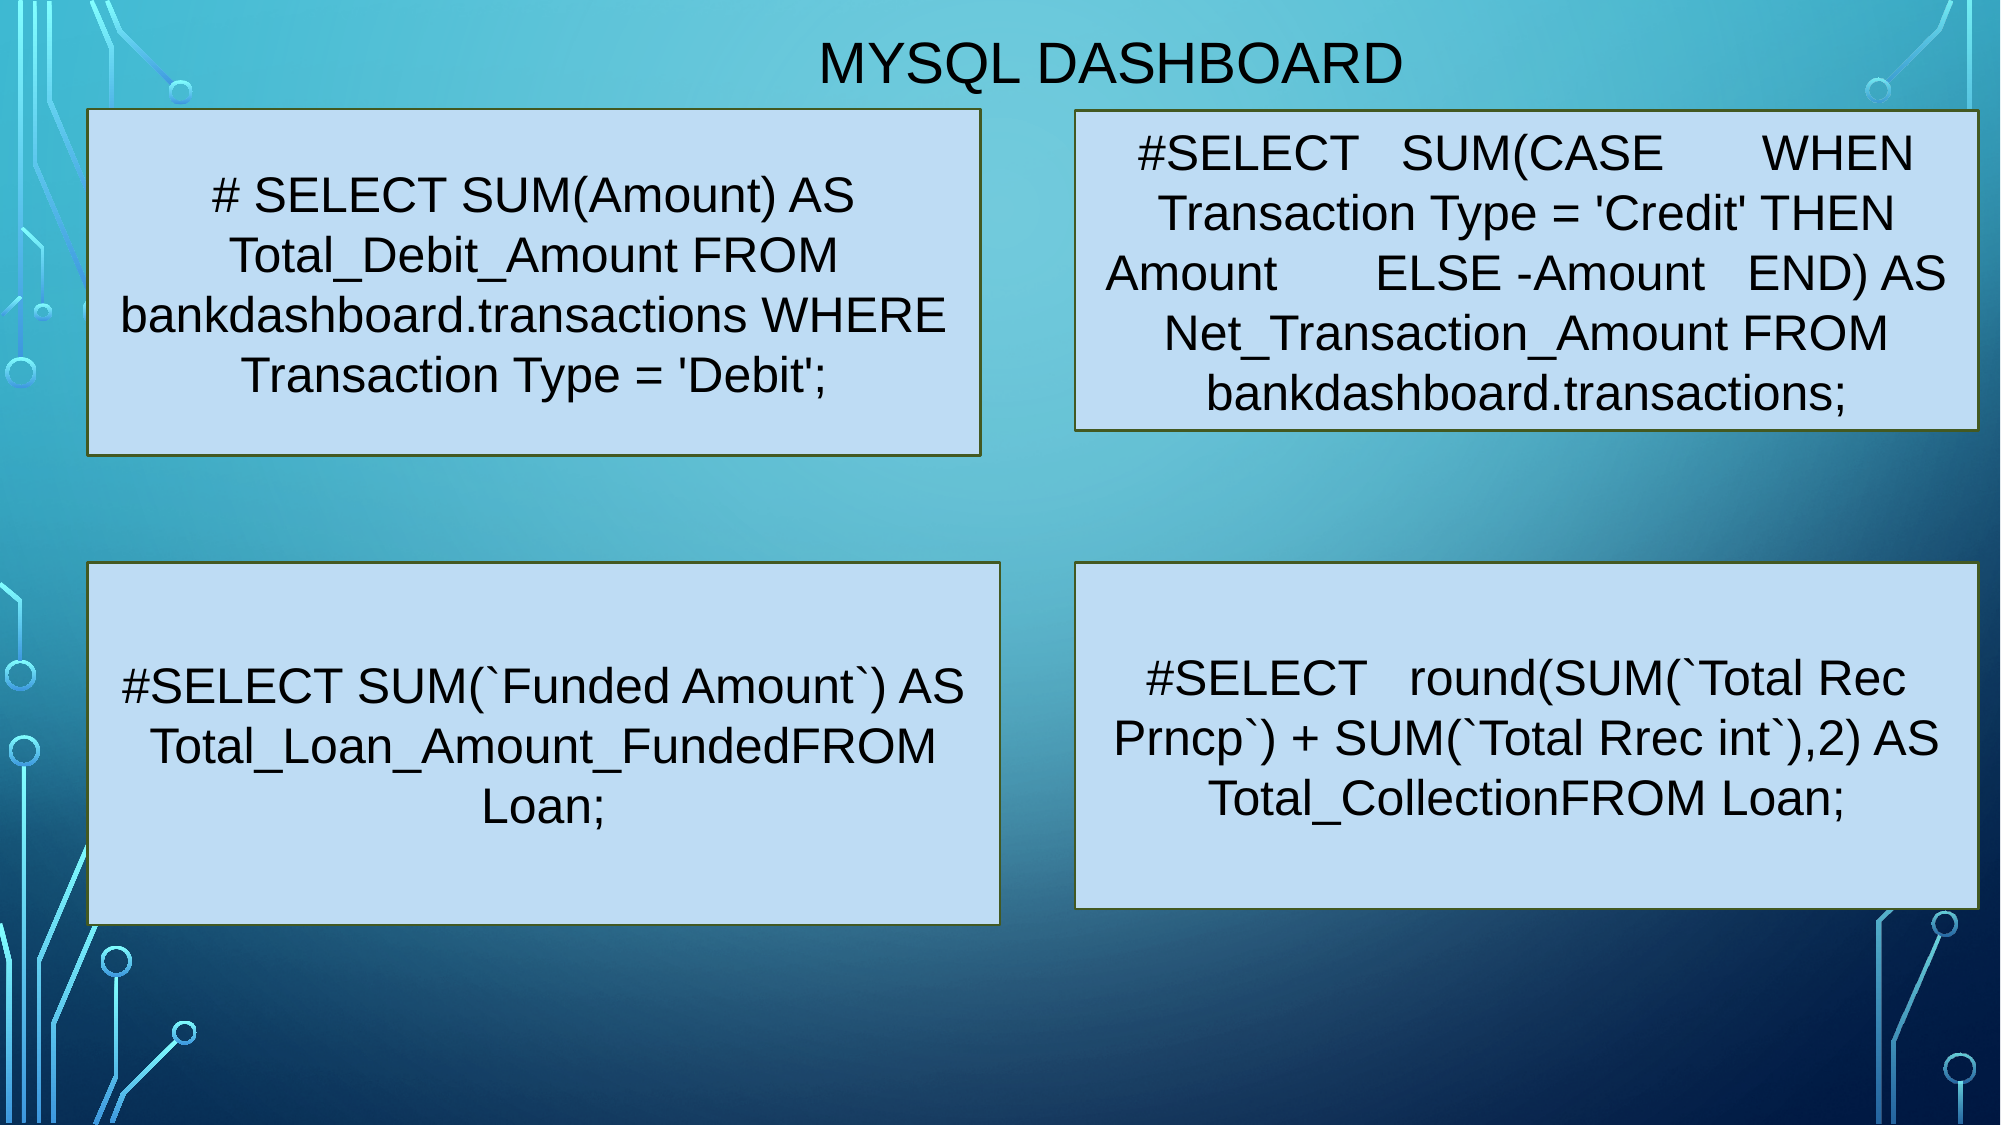

MYSQL DASHBOARD
# SELECT SUM(Amount) AS Total_Debit_Amount FROM bankdashboard.transactions WHERE Transaction Type = 'Debit';
#SELECT   SUM(CASE       WHEN Transaction Type = 'Credit' THEN Amount       ELSE -Amount   END) AS Net_Transaction_Amount FROM bankdashboard.transactions;
#SELECT SUM(`Funded Amount`) AS Total_Loan_Amount_FundedFROM Loan;
#SELECT   round(SUM(`Total Rec Prncp`) + SUM(`Total Rrec int`),2) AS Total_CollectionFROM Loan;